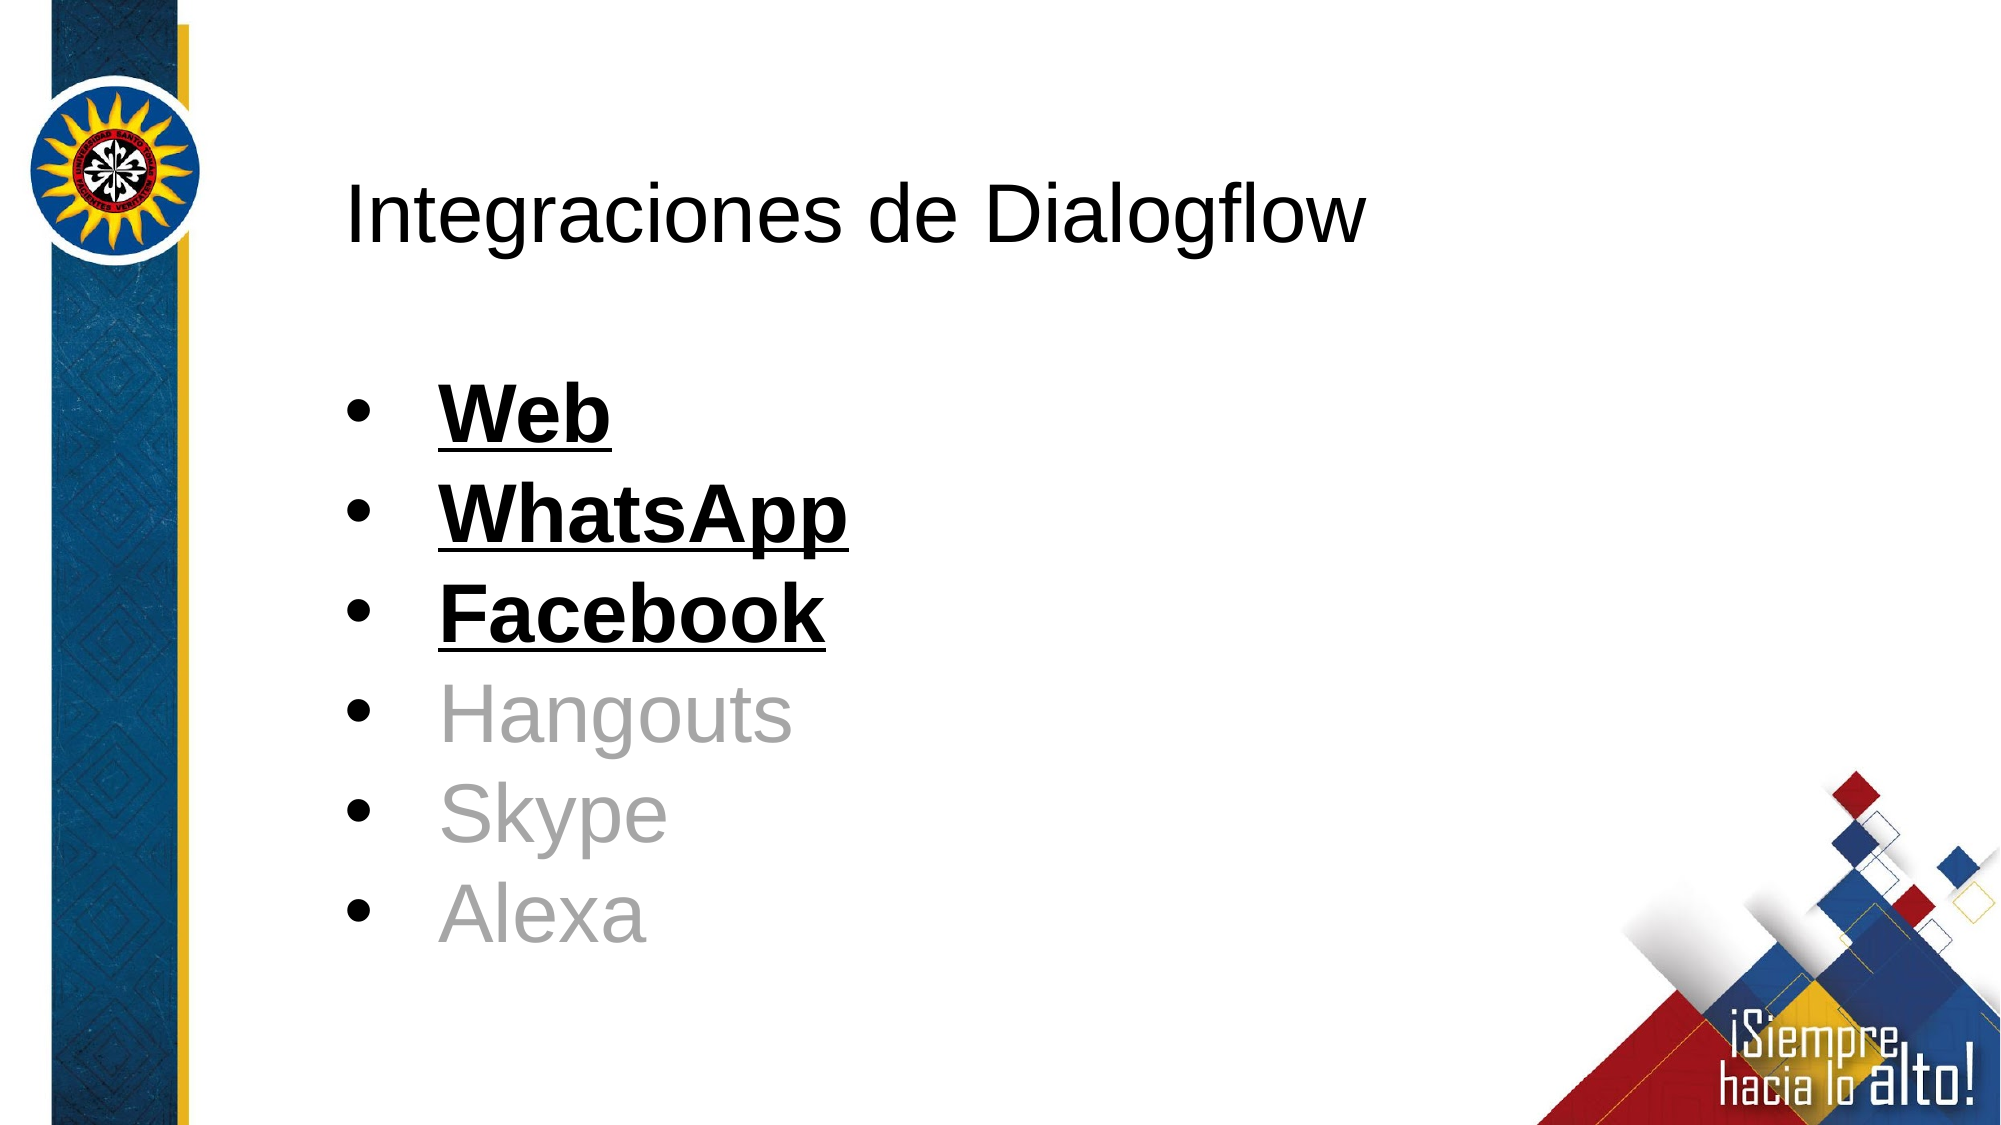

Integraciones de Dialogflow

Web
WhatsApp
Facebook
Hangouts
Skype
Alexa